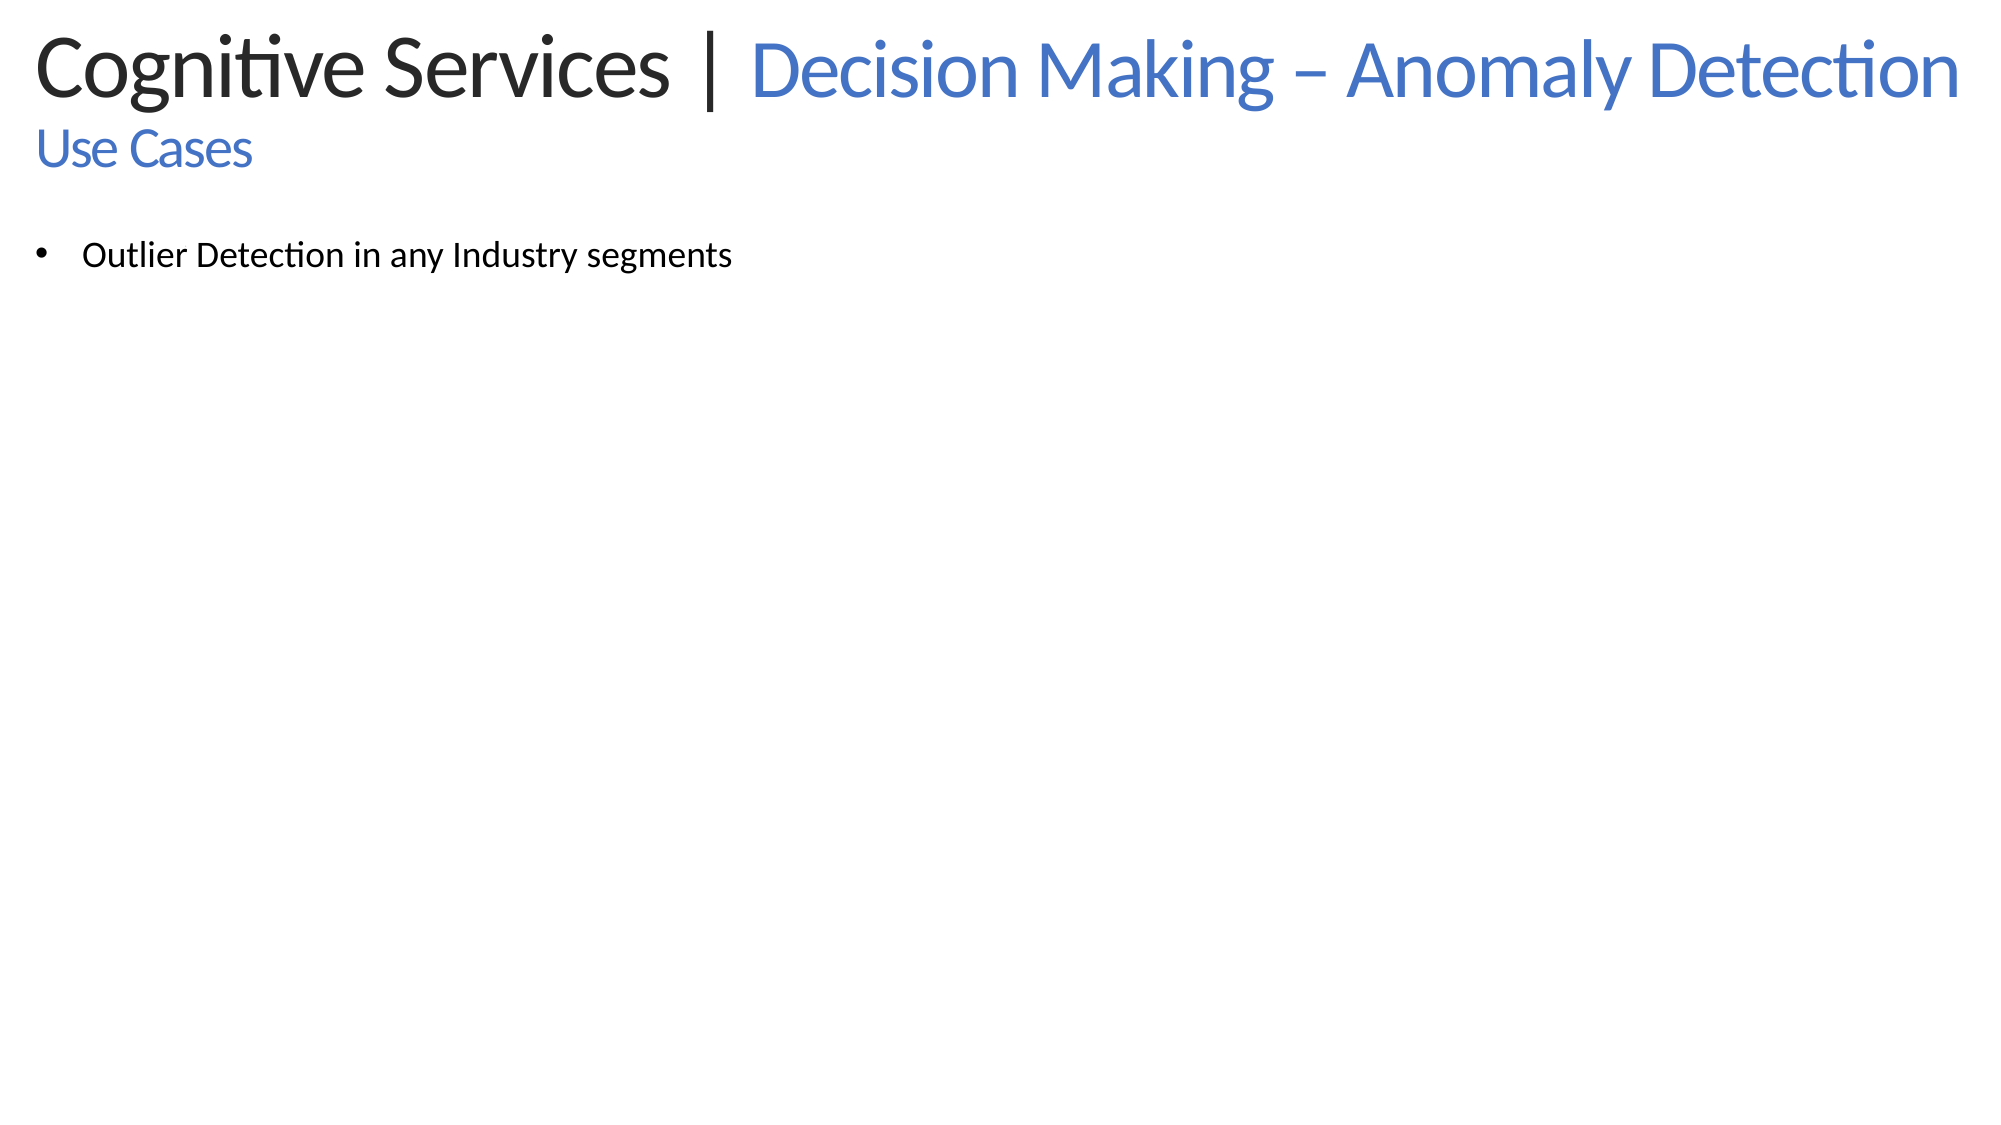

Cognitive Services | Decision Making – Anomaly Detection
Use Cases

.
Outlier Detection in any Industry segments